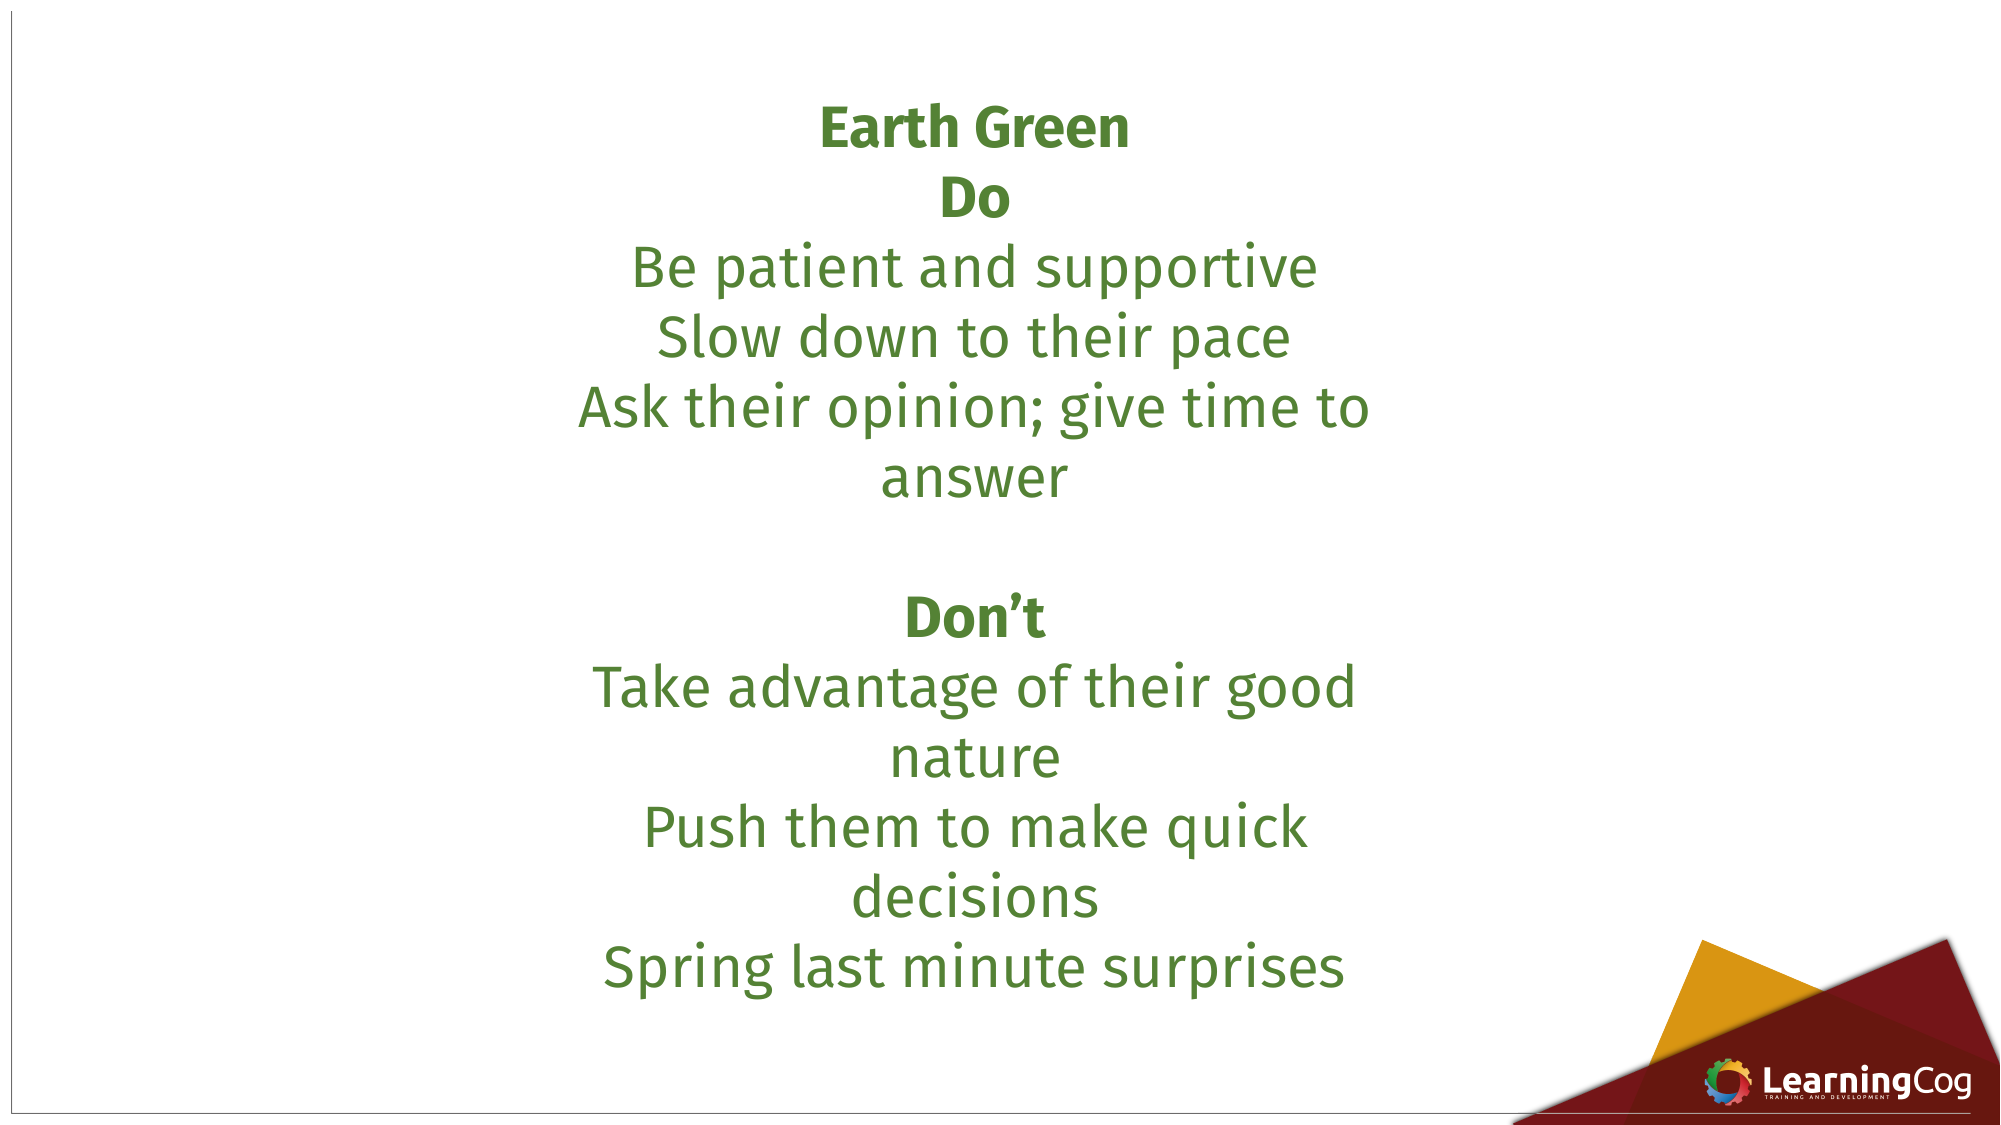

Earth Green
Do
Be patient and supportive
Slow down to their pace
Ask their opinion; give time to answer

Don’t
Take advantage of their good nature
Push them to make quick decisions
Spring last minute surprises